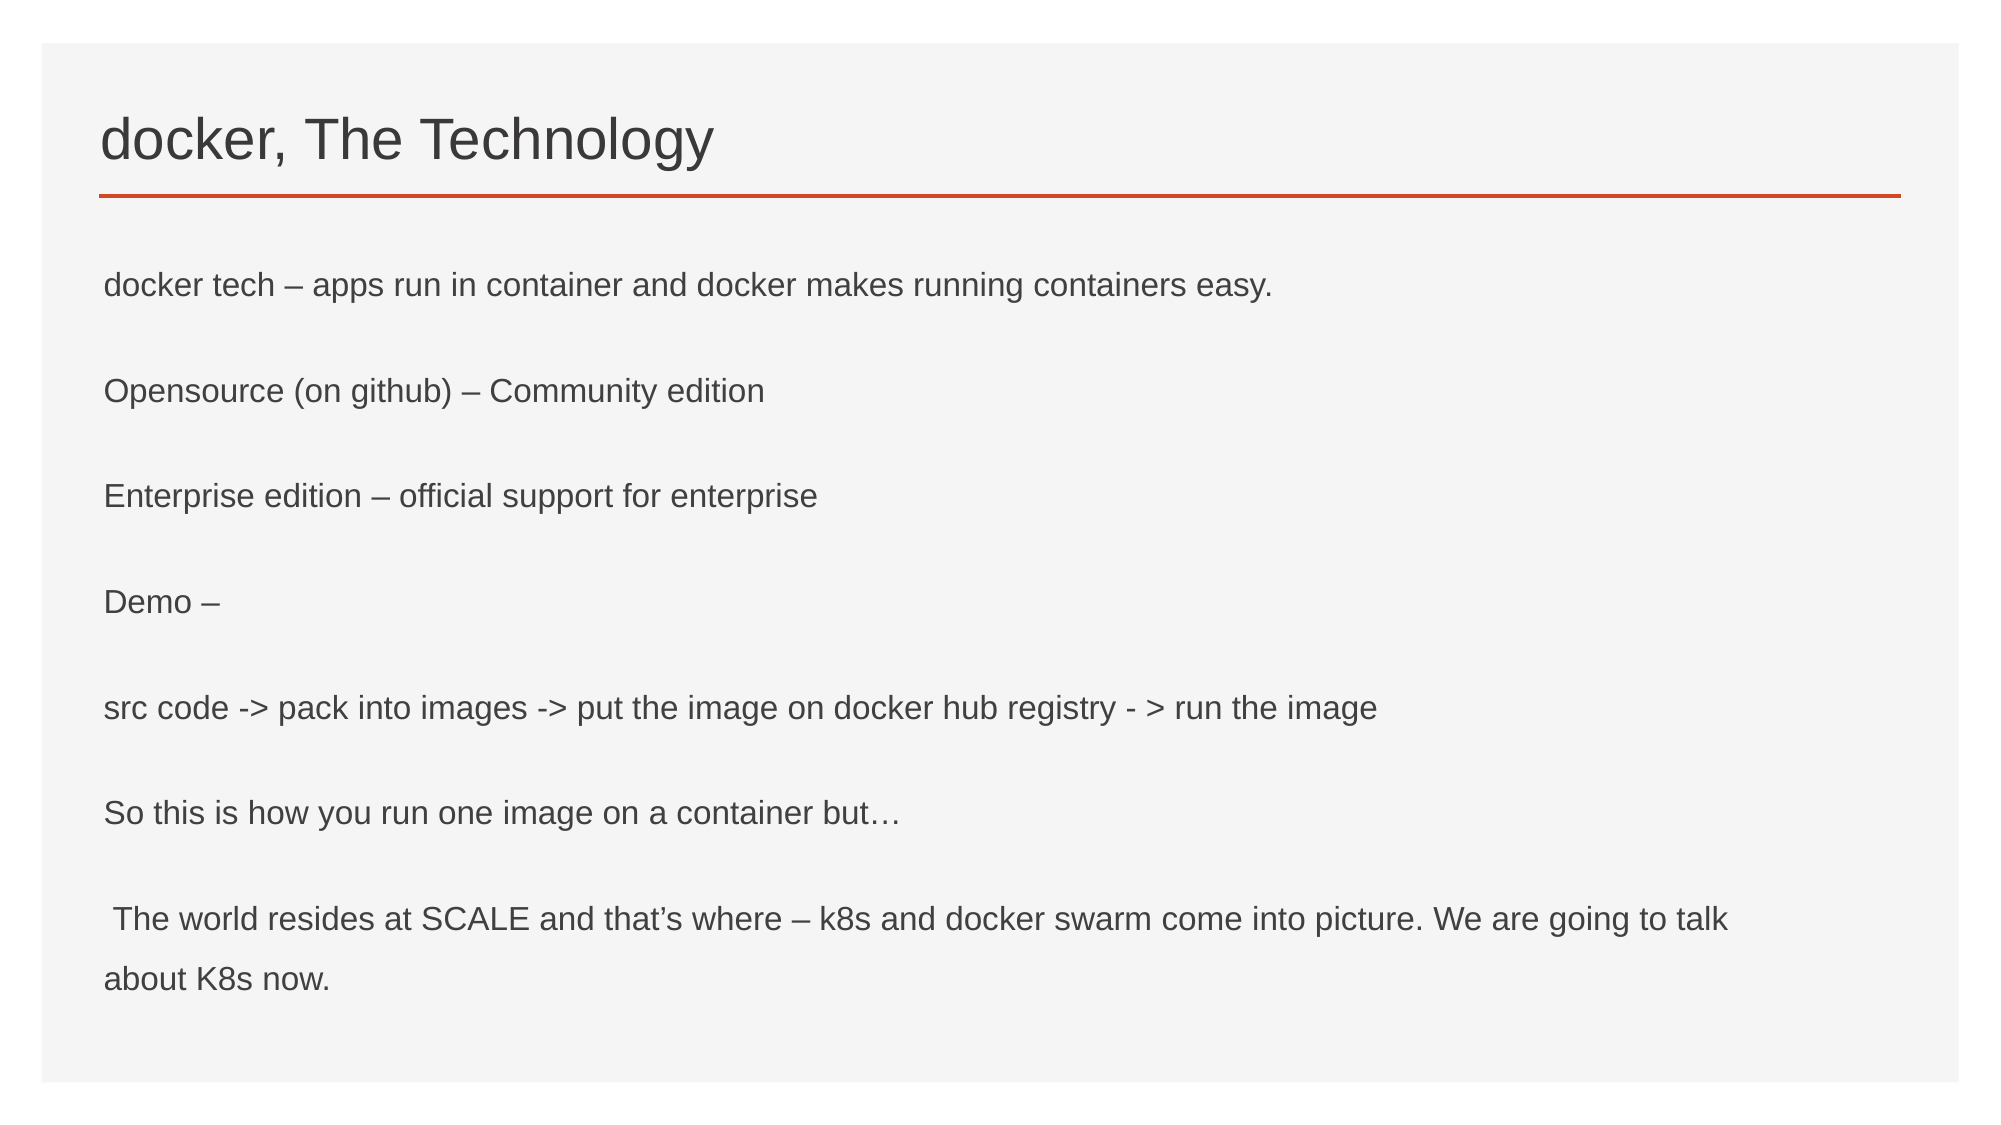

# docker, The Technology
docker tech – apps run in container and docker makes running containers easy.
Opensource (on github) – Community edition
Enterprise edition – official support for enterprise
Demo –
src code -> pack into images -> put the image on docker hub registry - > run the image
So this is how you run one image on a container but…
 The world resides at SCALE and that’s where – k8s and docker swarm come into picture. We are going to talk about K8s now.